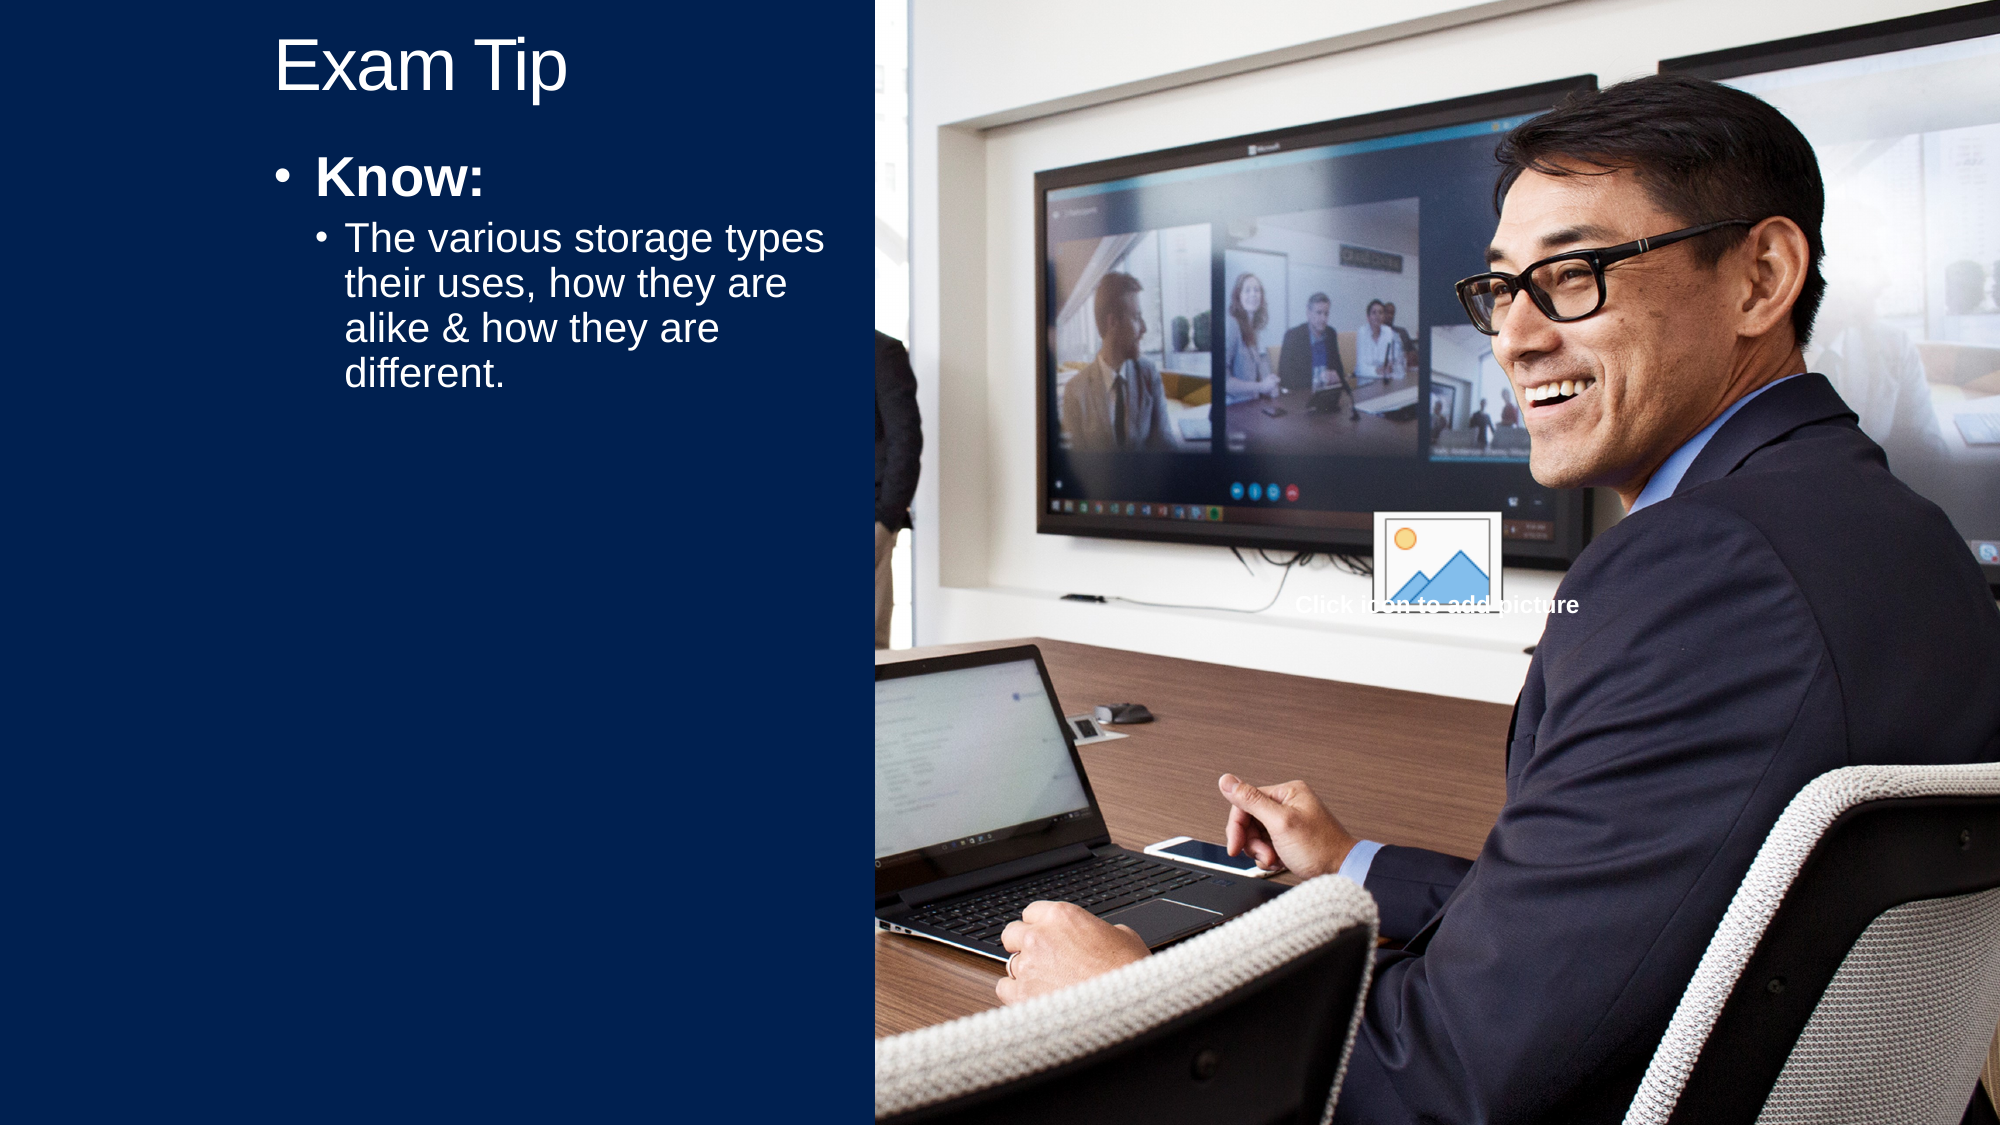

# Exam Tip
Know:
The various storage types their uses, how they are alike & how they are different. aka.ms/azure/storage